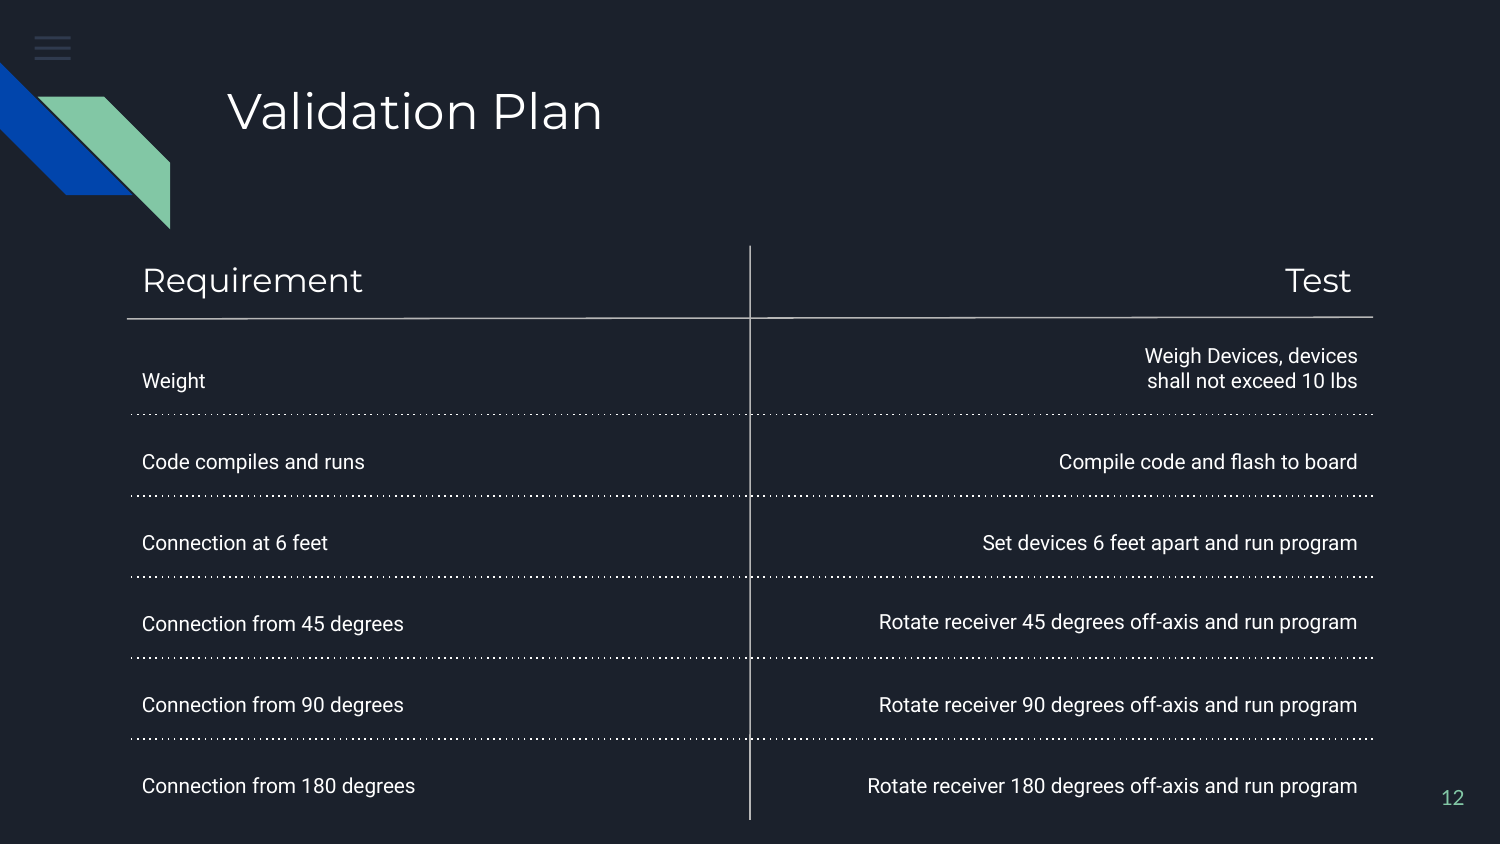

# Validation Plan
Requirement
Test
Weight
Weigh Devices, devices shall not exceed 10 lbs
Code compiles and runs
Compile code and flash to board
Connection at 6 feet
Set devices 6 feet apart and run program
Rotate receiver 45 degrees off-axis and run program
Connection from 45 degrees
Connection from 90 degrees
Rotate receiver 90 degrees off-axis and run program
Connection from 180 degrees
Rotate receiver 180 degrees off-axis and run program
12